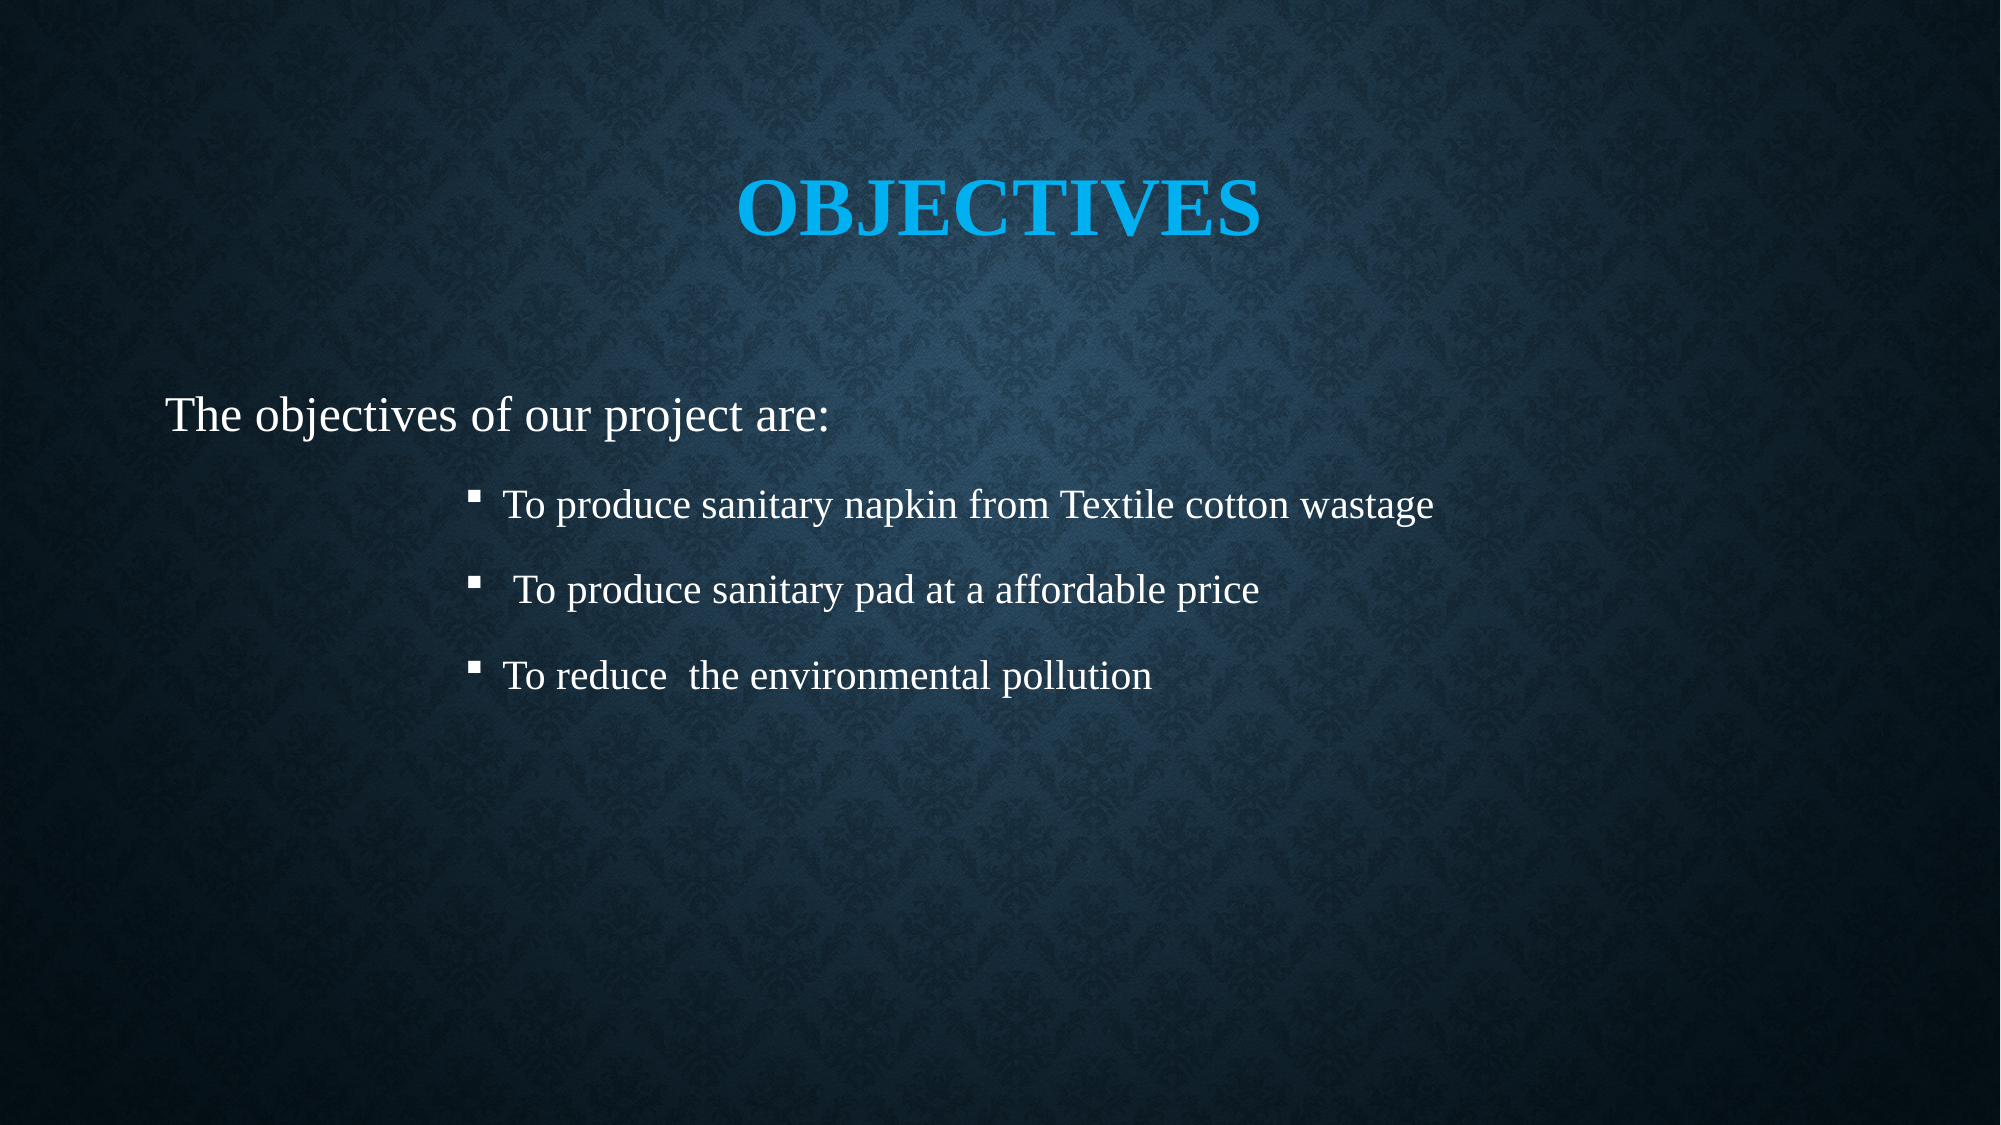

# Objectives
The objectives of our project are:
To produce sanitary napkin from Textile cotton wastage
 To produce sanitary pad at a affordable price
To reduce  the environmental pollution